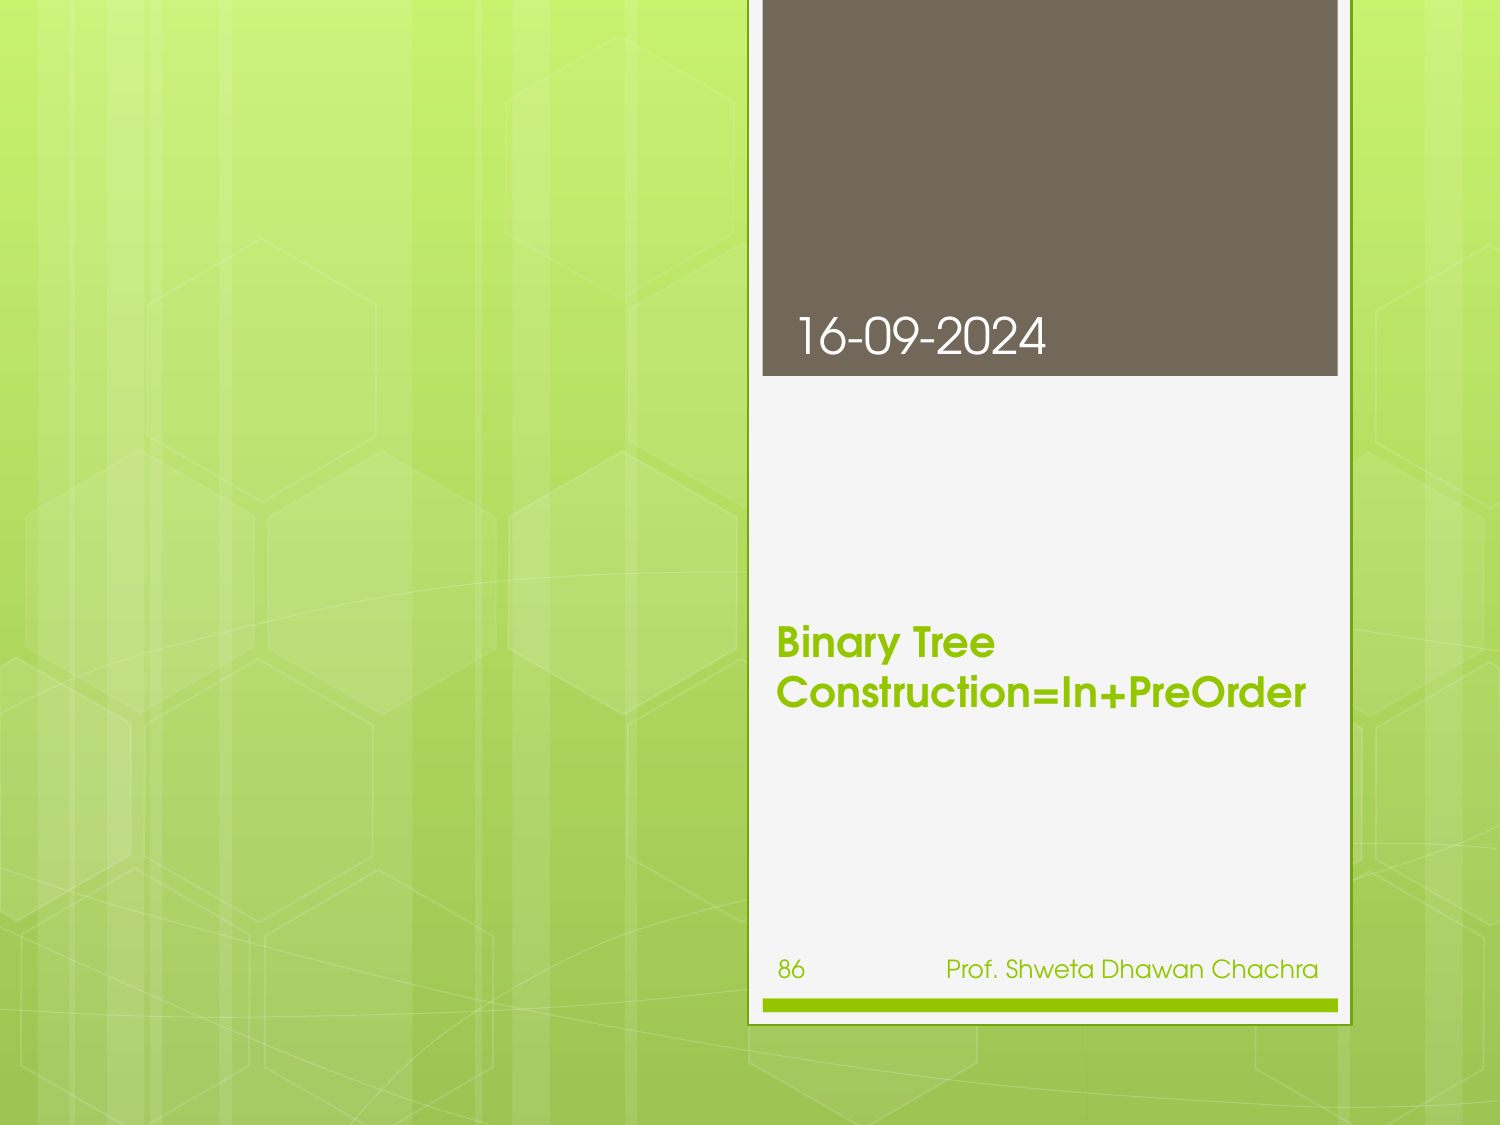

16-09-2024
# Binary Tree Construction=In+PreOrder

86
Prof. Shweta Dhawan Chachra